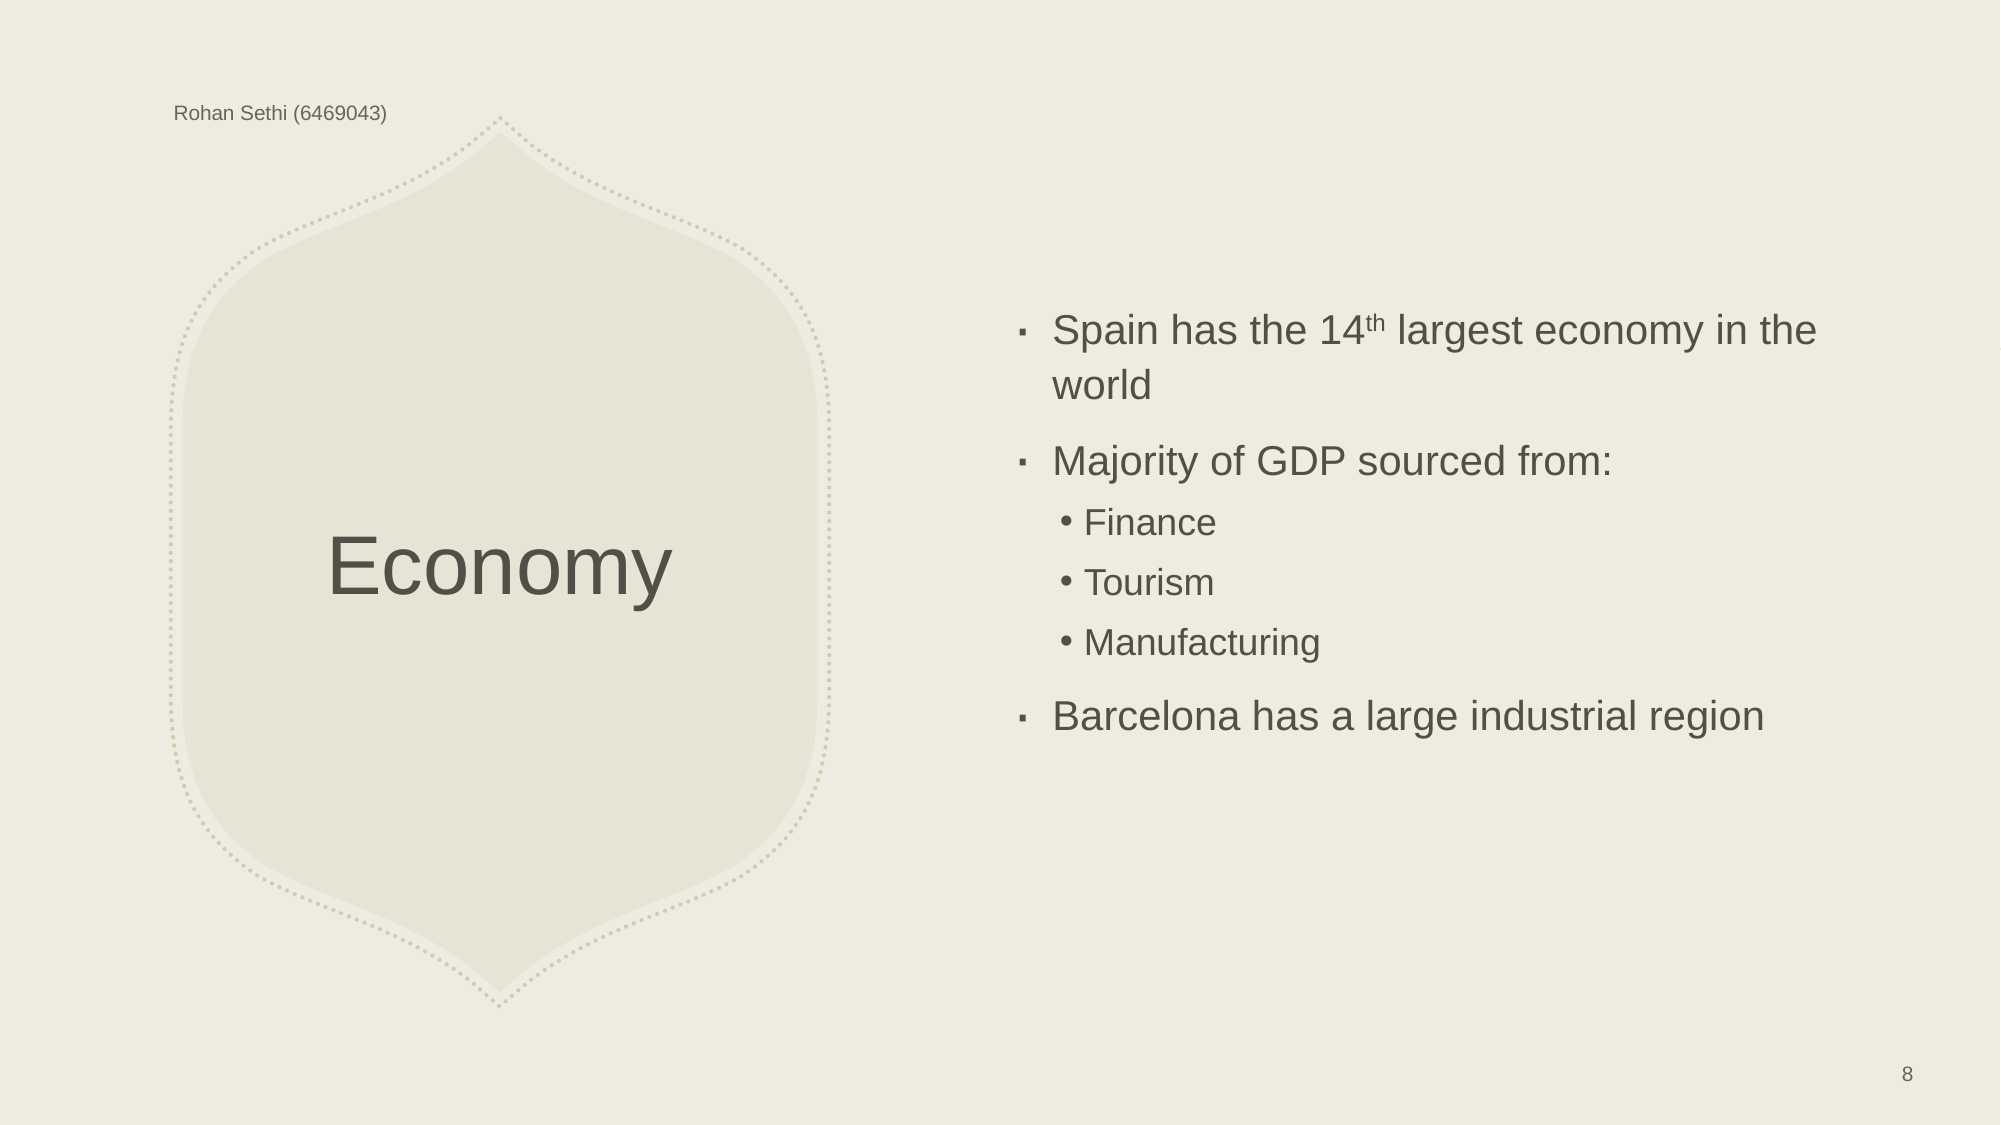

Rohan Sethi (6469043)

Spain has the 14th largest economy in the world
Majority of GDP sourced from:
 Finance
 Tourism
 Manufacturing
Barcelona has a large industrial region

# Economy
8